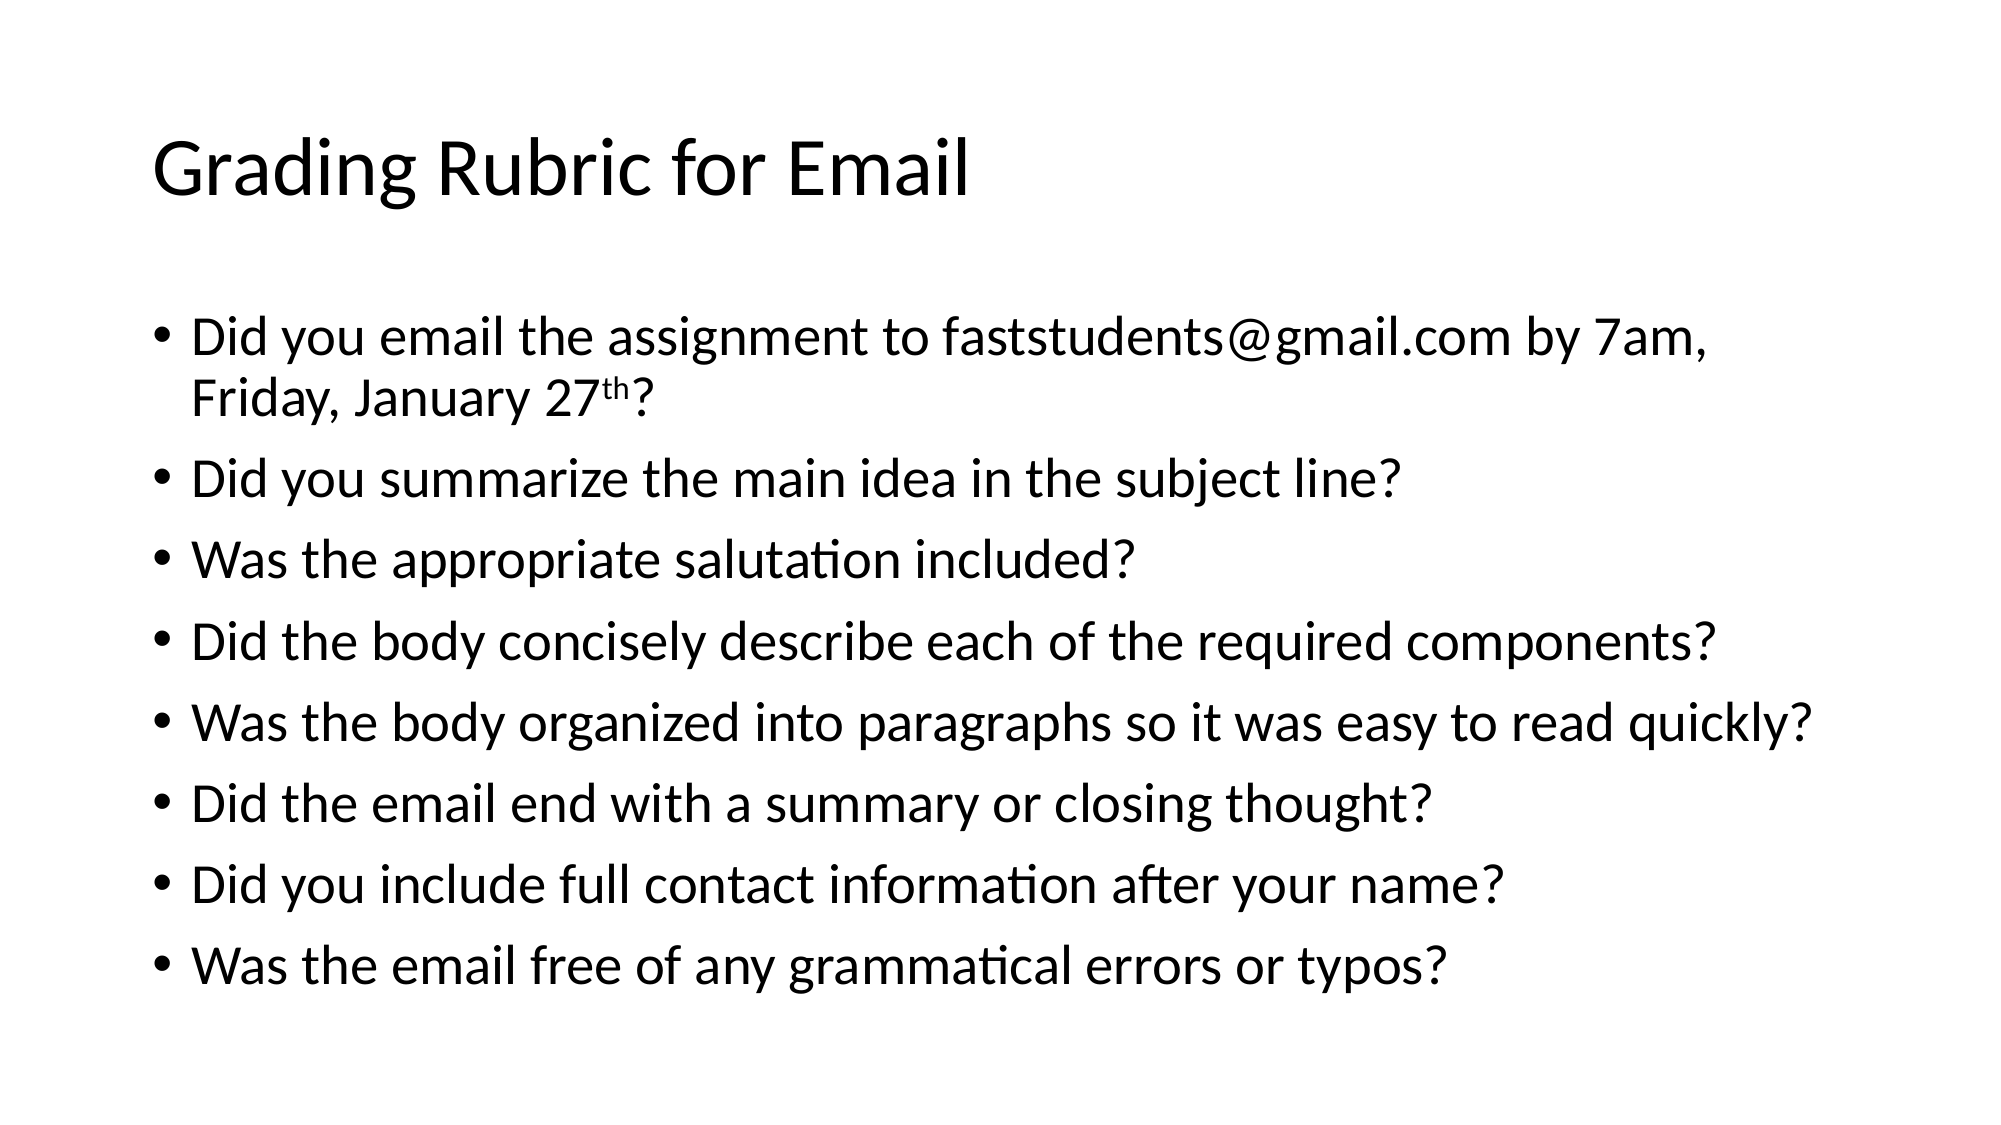

# Grading Rubric for Email
Did you email the assignment to faststudents@gmail.com by 7am, Friday, January 27th?
Did you summarize the main idea in the subject line?
Was the appropriate salutation included?
Did the body concisely describe each of the required components?
Was the body organized into paragraphs so it was easy to read quickly?
Did the email end with a summary or closing thought?
Did you include full contact information after your name?
Was the email free of any grammatical errors or typos?